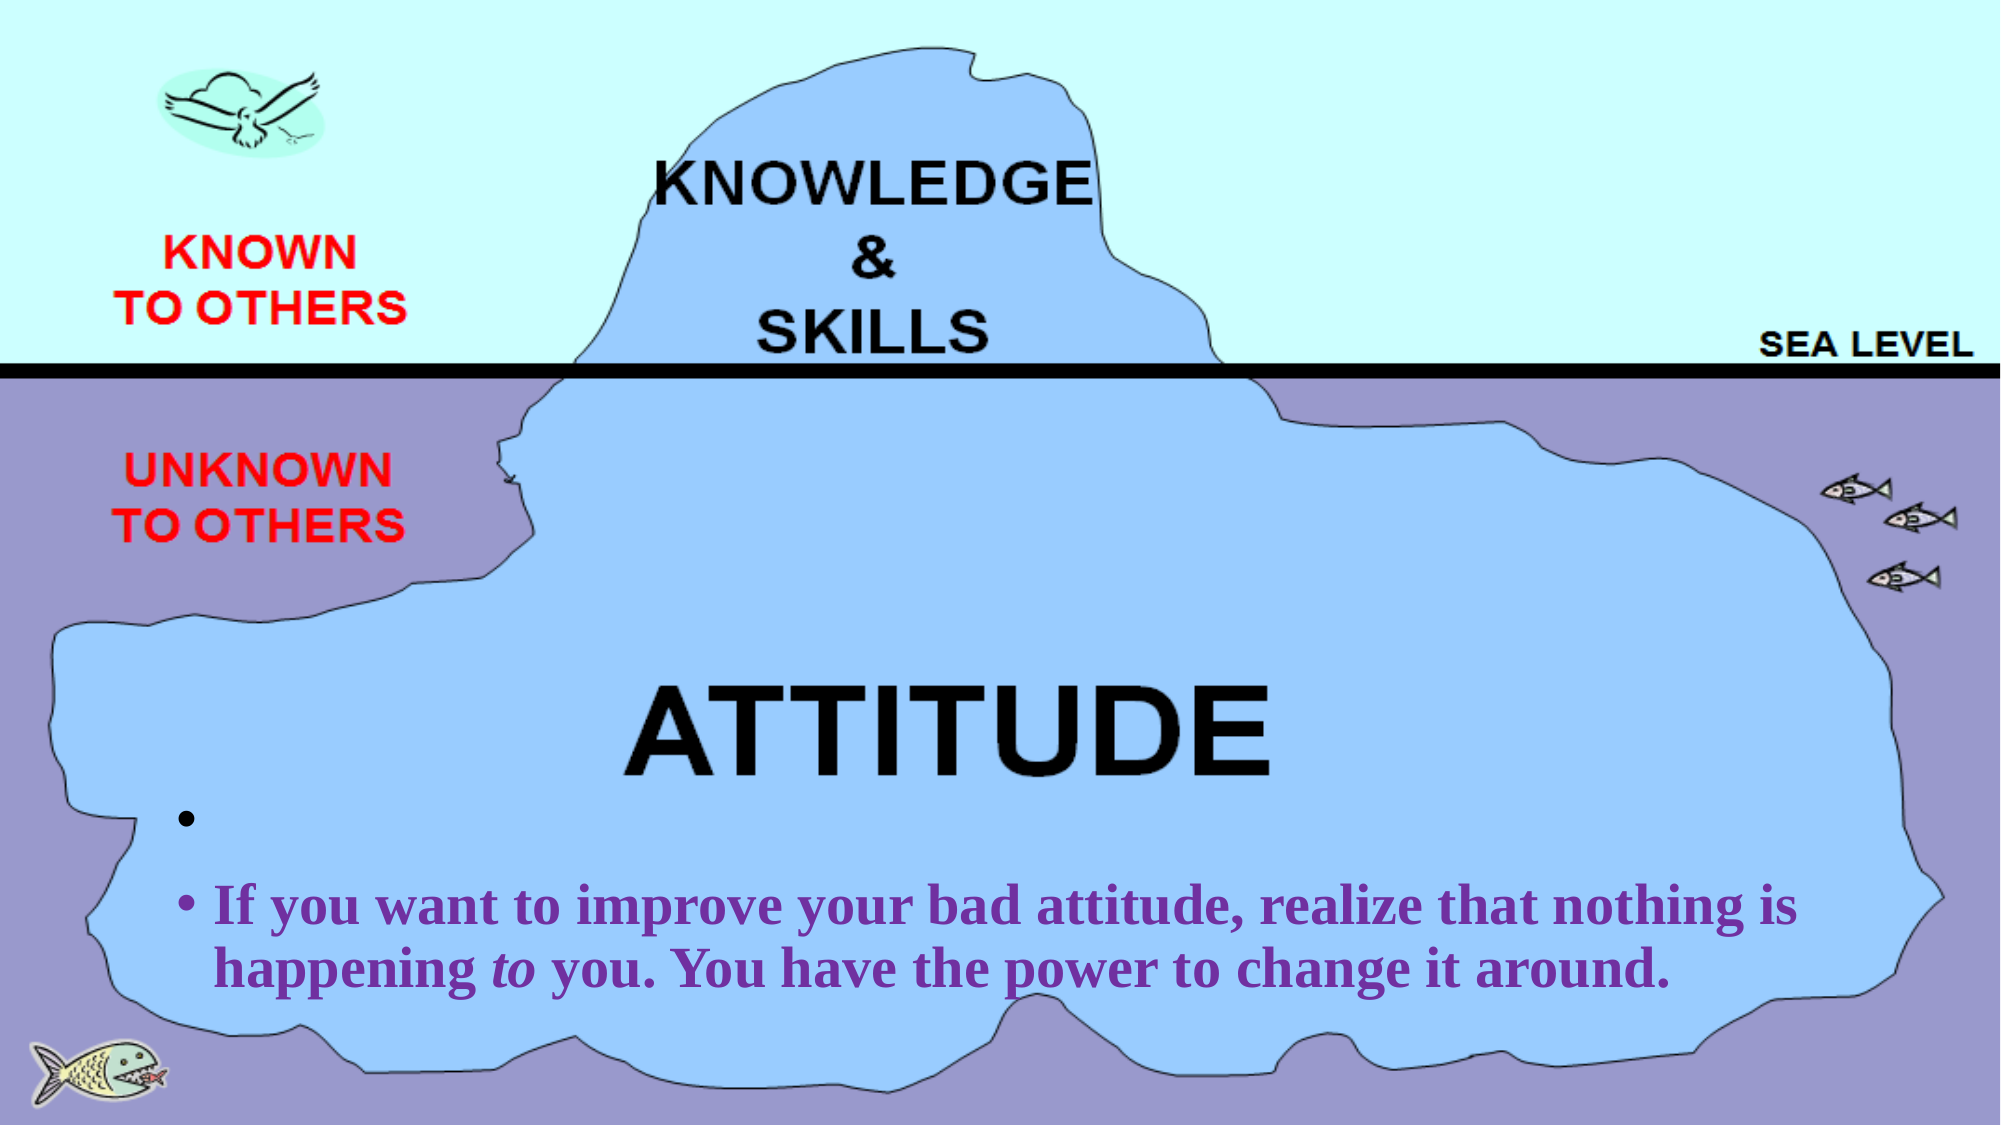

If you want to improve your bad attitude, realize that nothing is happening to you. You have the power to change it around.